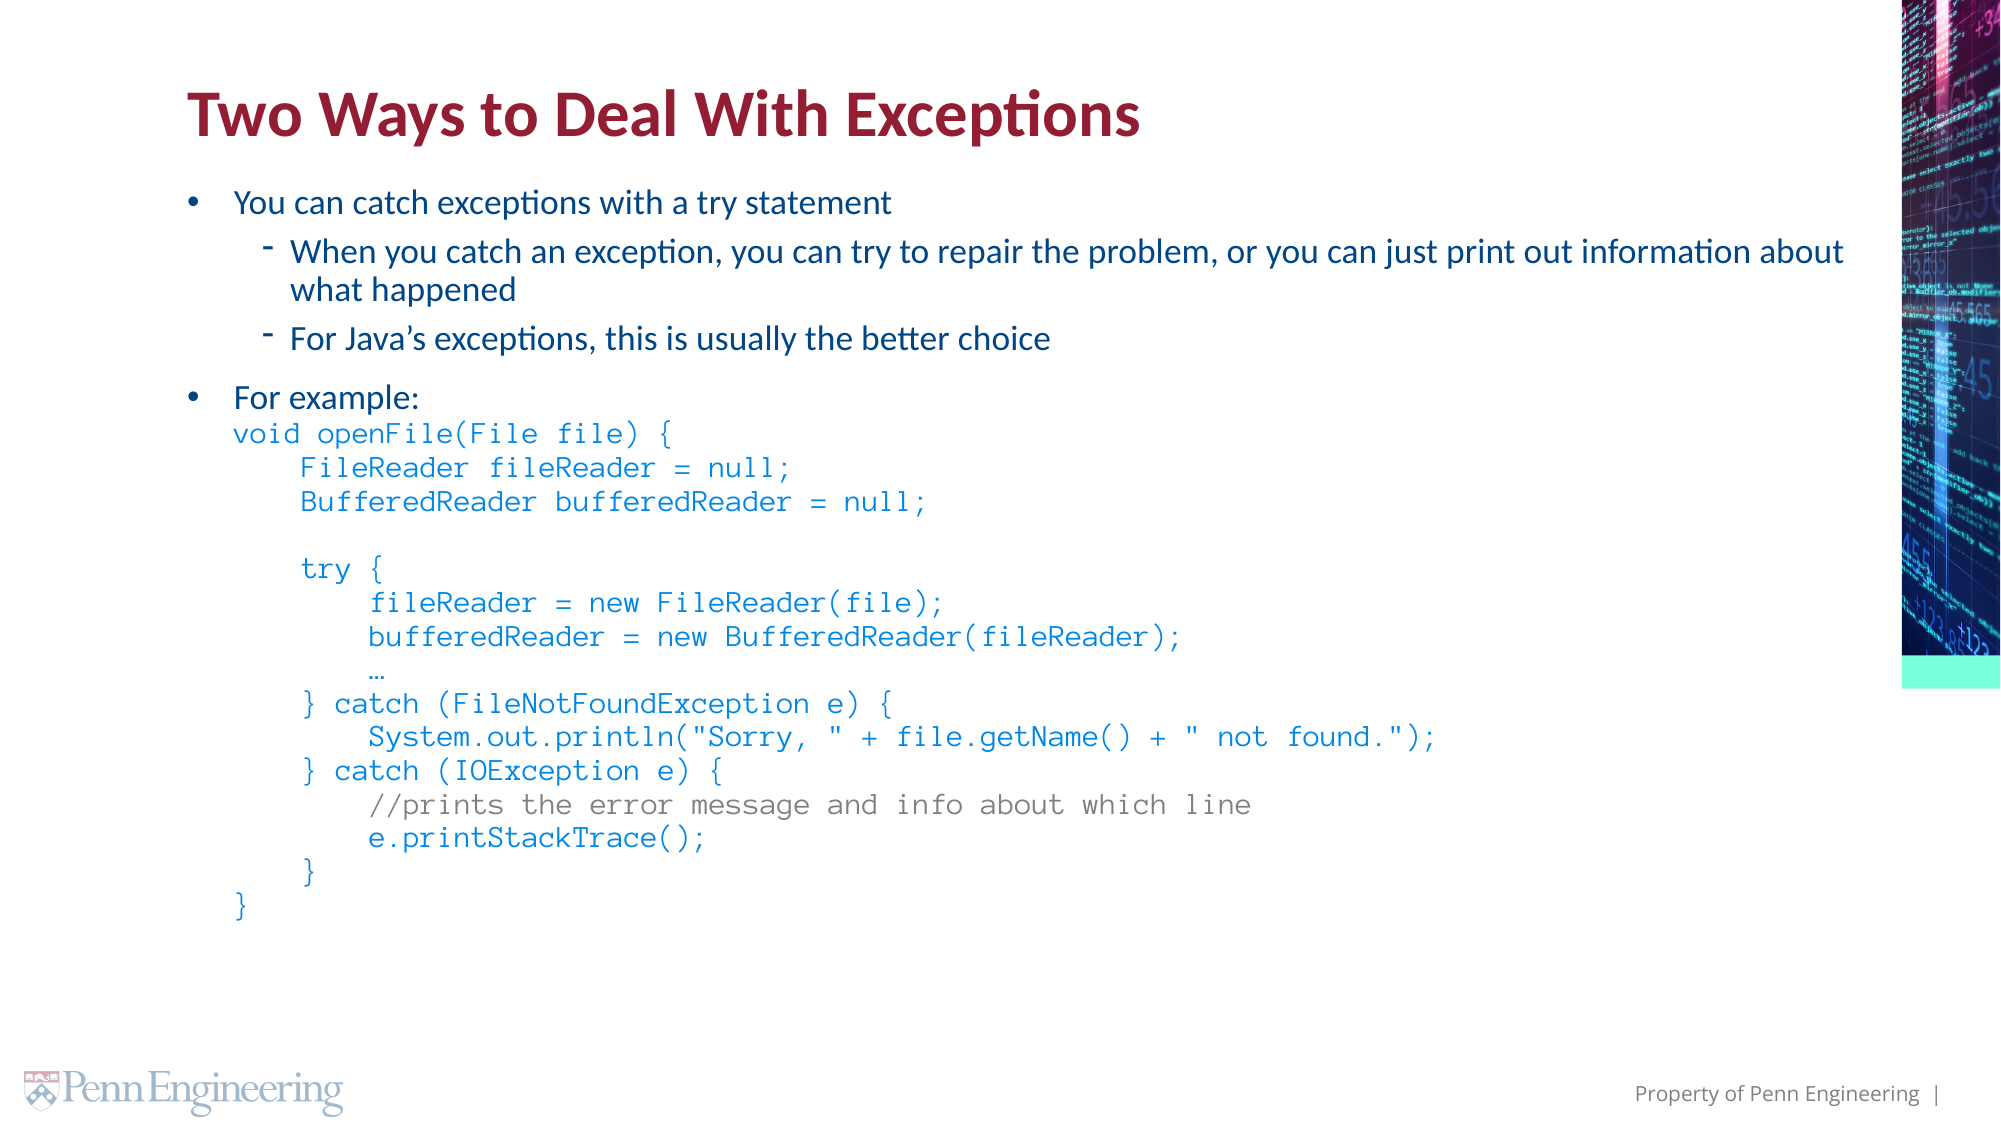

# Two Ways to Deal With Exceptions
You can catch exceptions with a try statement
When you catch an exception, you can try to repair the problem, or you can just print out information about what happened
For Java’s exceptions, this is usually the better choice
For example:
void openFile(File file) {
    FileReader fileReader = null;
    BufferedReader bufferedReader = null;
    try {
        fileReader = new FileReader(file);
        bufferedReader = new BufferedReader(fileReader);
        …
    } catch (FileNotFoundException e) {
        System.out.println("Sorry, " + file.getName() + " not found.");
    } catch (IOException e) {
        //prints the error message and info about which line
        e.printStackTrace();
    }
}